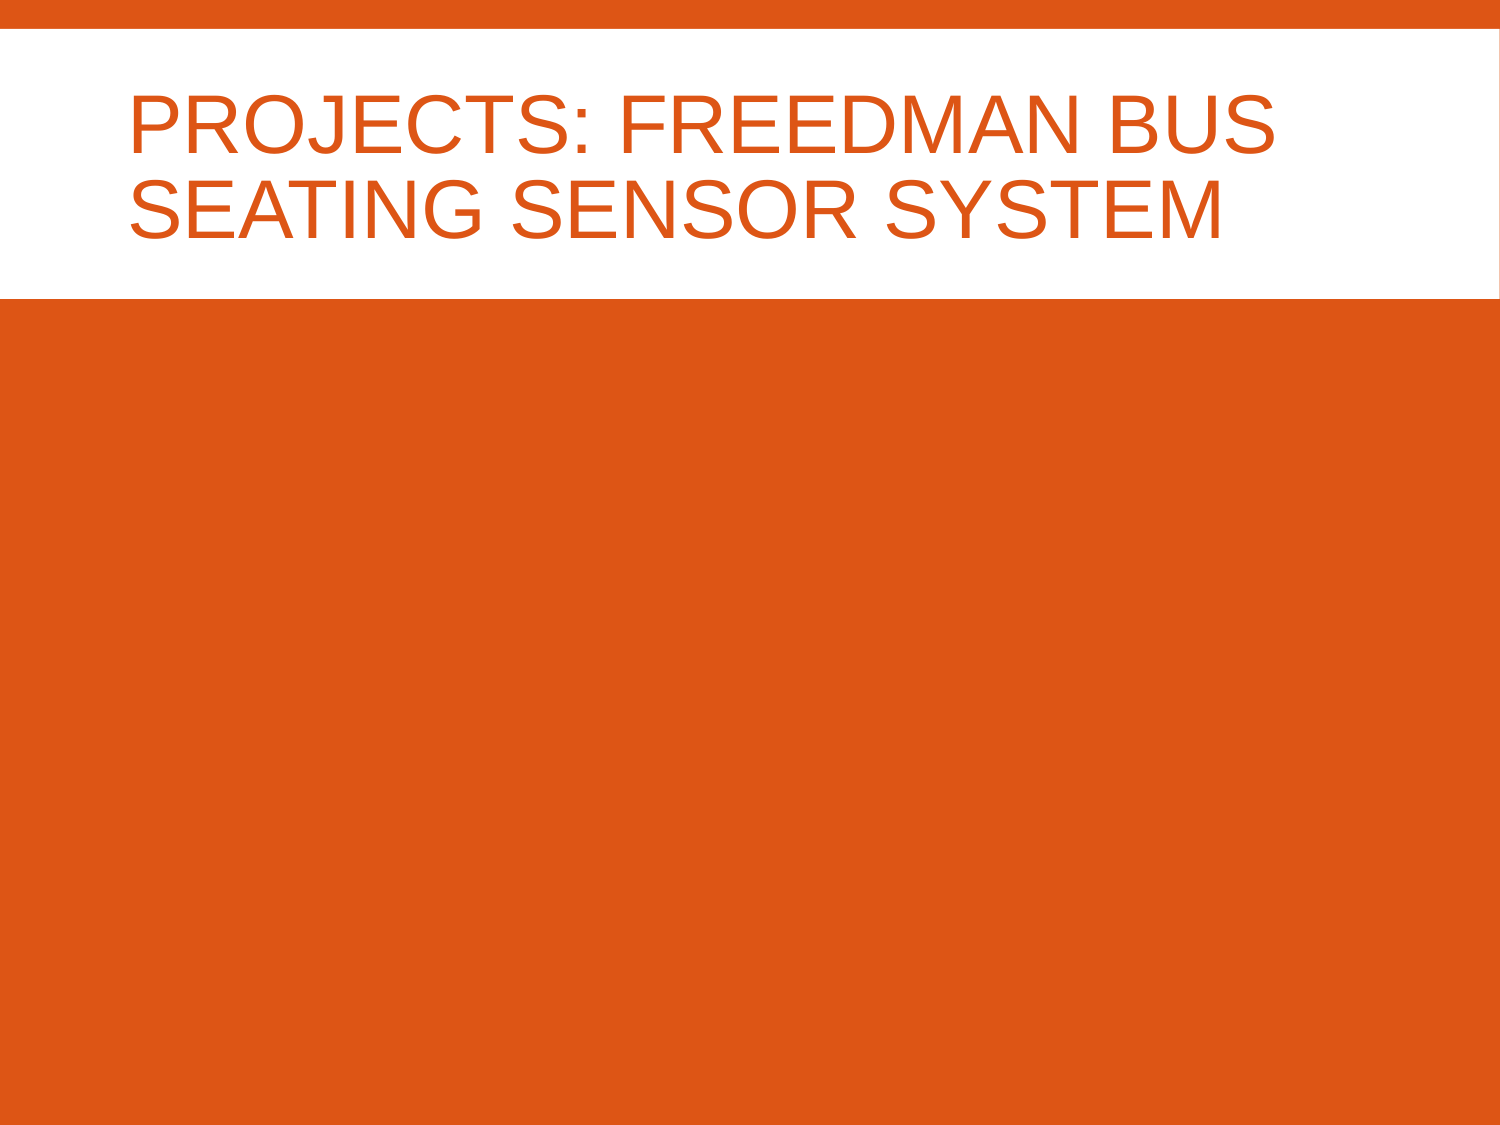

# Projects: Freedman Bus Seating Sensor System